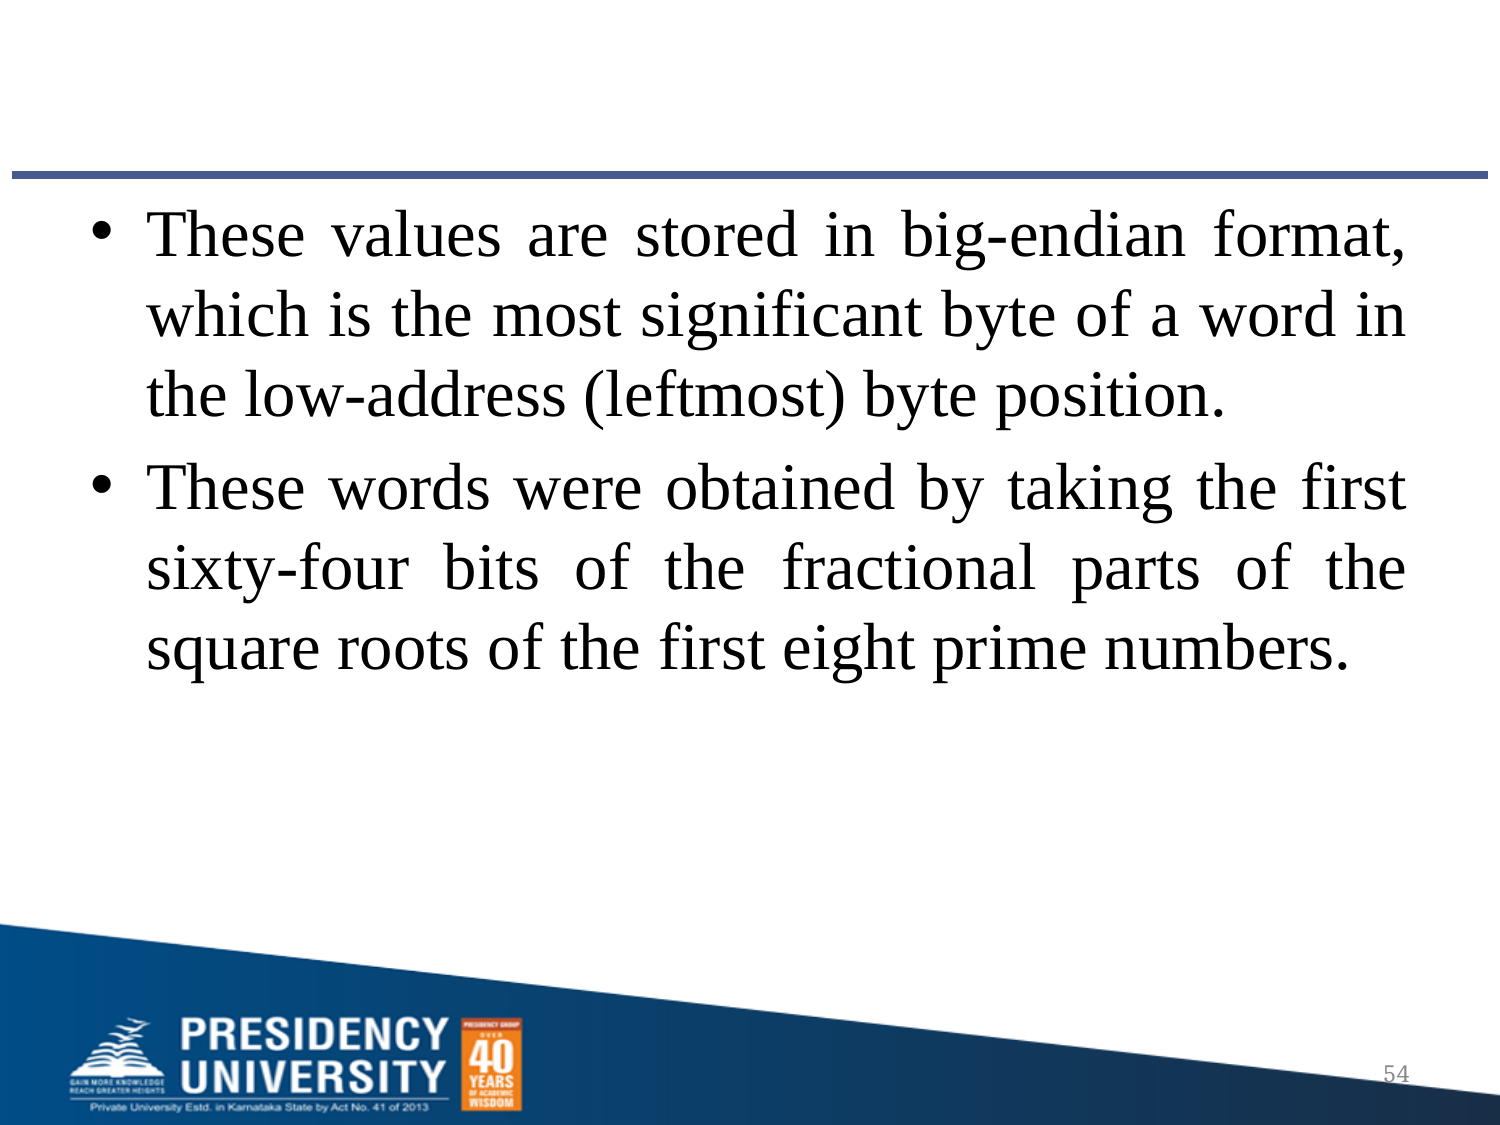

#
These values are stored in big-endian format, which is the most significant byte of a word in the low-address (leftmost) byte position.
These words were obtained by taking the first sixty-four bits of the fractional parts of the square roots of the first eight prime numbers.
54